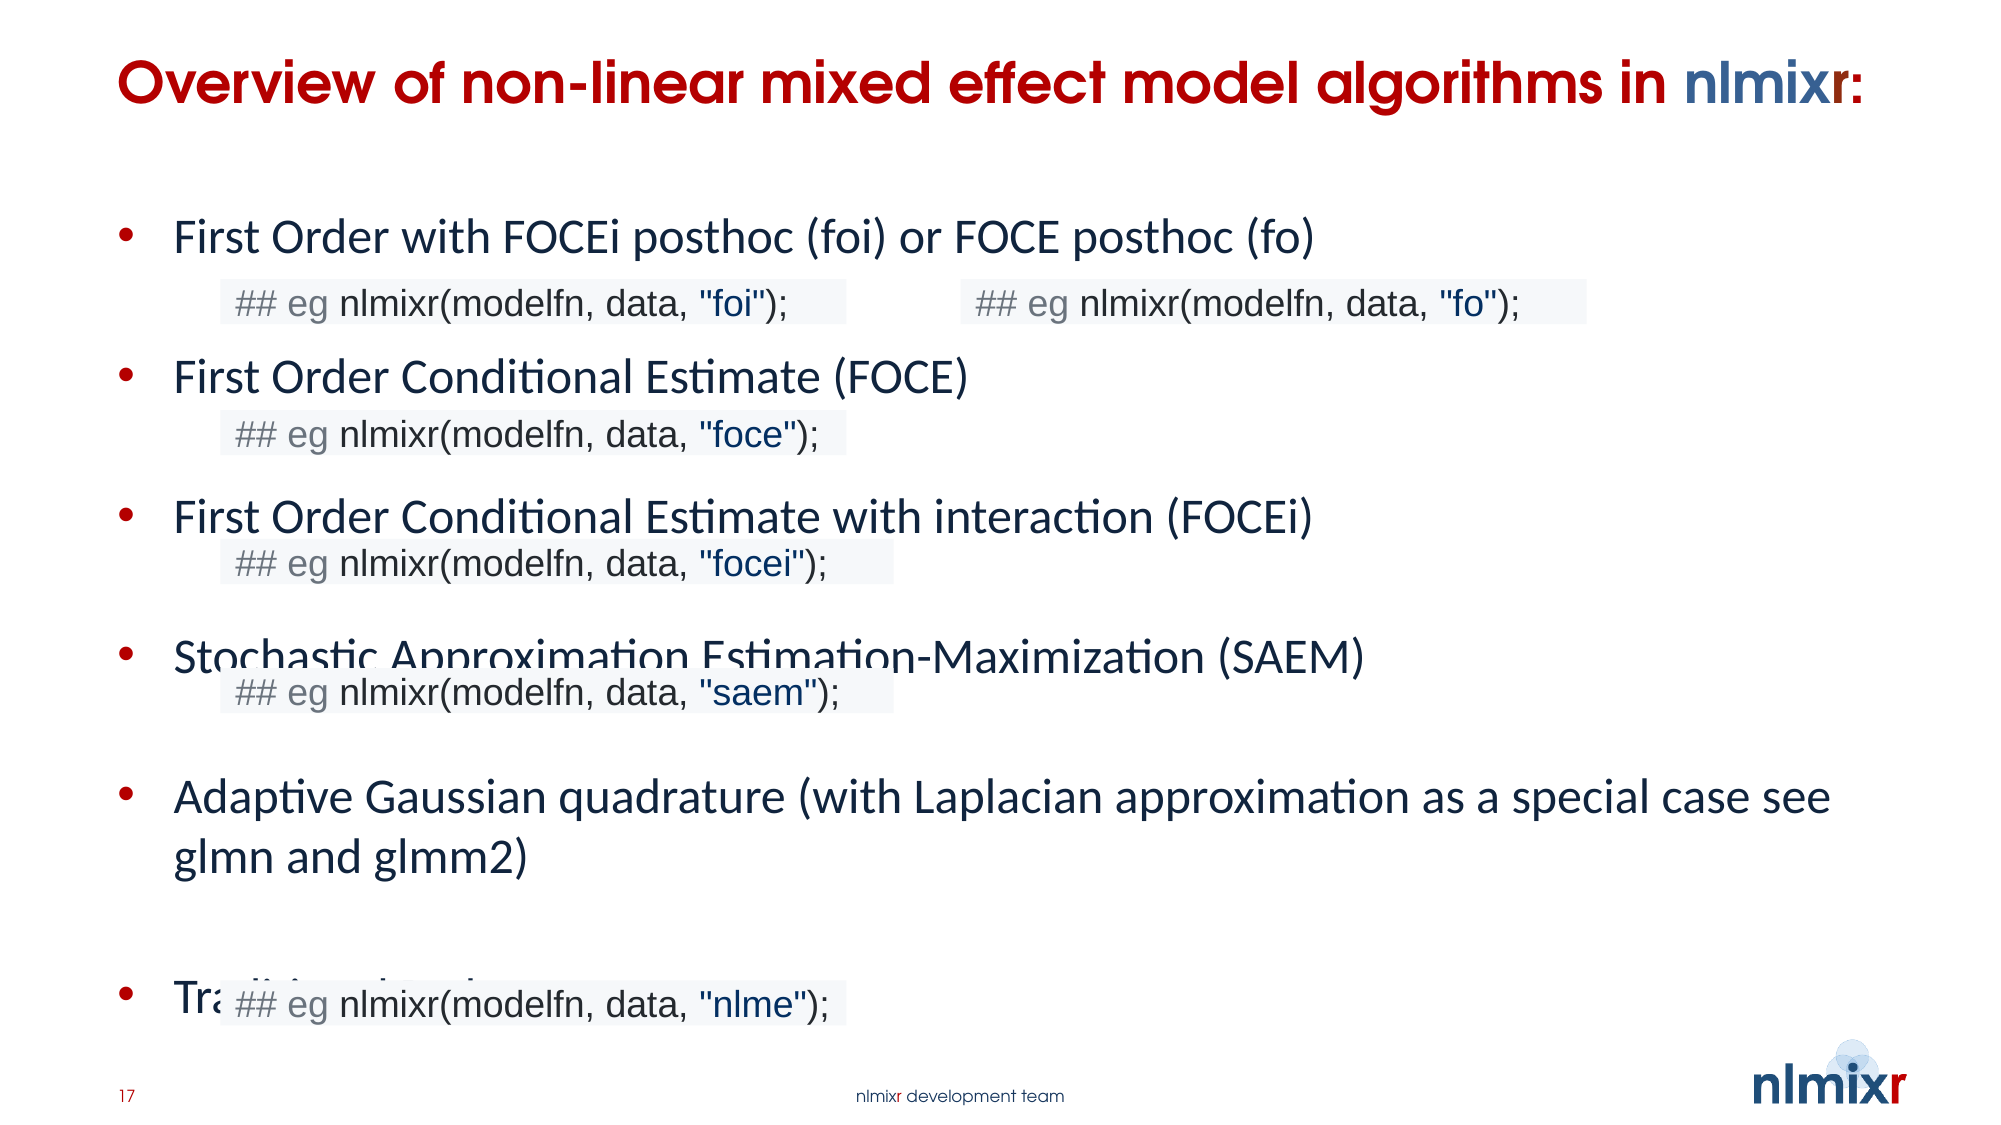

# Overview of non-linear mixed effect model algorithms in nlmixr:
First Order with FOCEi posthoc (foi) or FOCE posthoc (fo)

First Order Conditional Estimate (FOCE)

First Order Conditional Estimate with interaction (FOCEi)

Stochastic Approximation Estimation-Maximization (SAEM)

Adaptive Gaussian quadrature (with Laplacian approximation as a special case see glmn and glmm2)

Traditional R nlme
## eg nlmixr(modelfn, data, "fo");
## eg nlmixr(modelfn, data, "foi");
## eg nlmixr(modelfn, data, "foce");
## eg nlmixr(modelfn, data, "focei");
## eg nlmixr(modelfn, data, "saem");
## eg nlmixr(modelfn, data, "nlme");
17
nlmixr development team